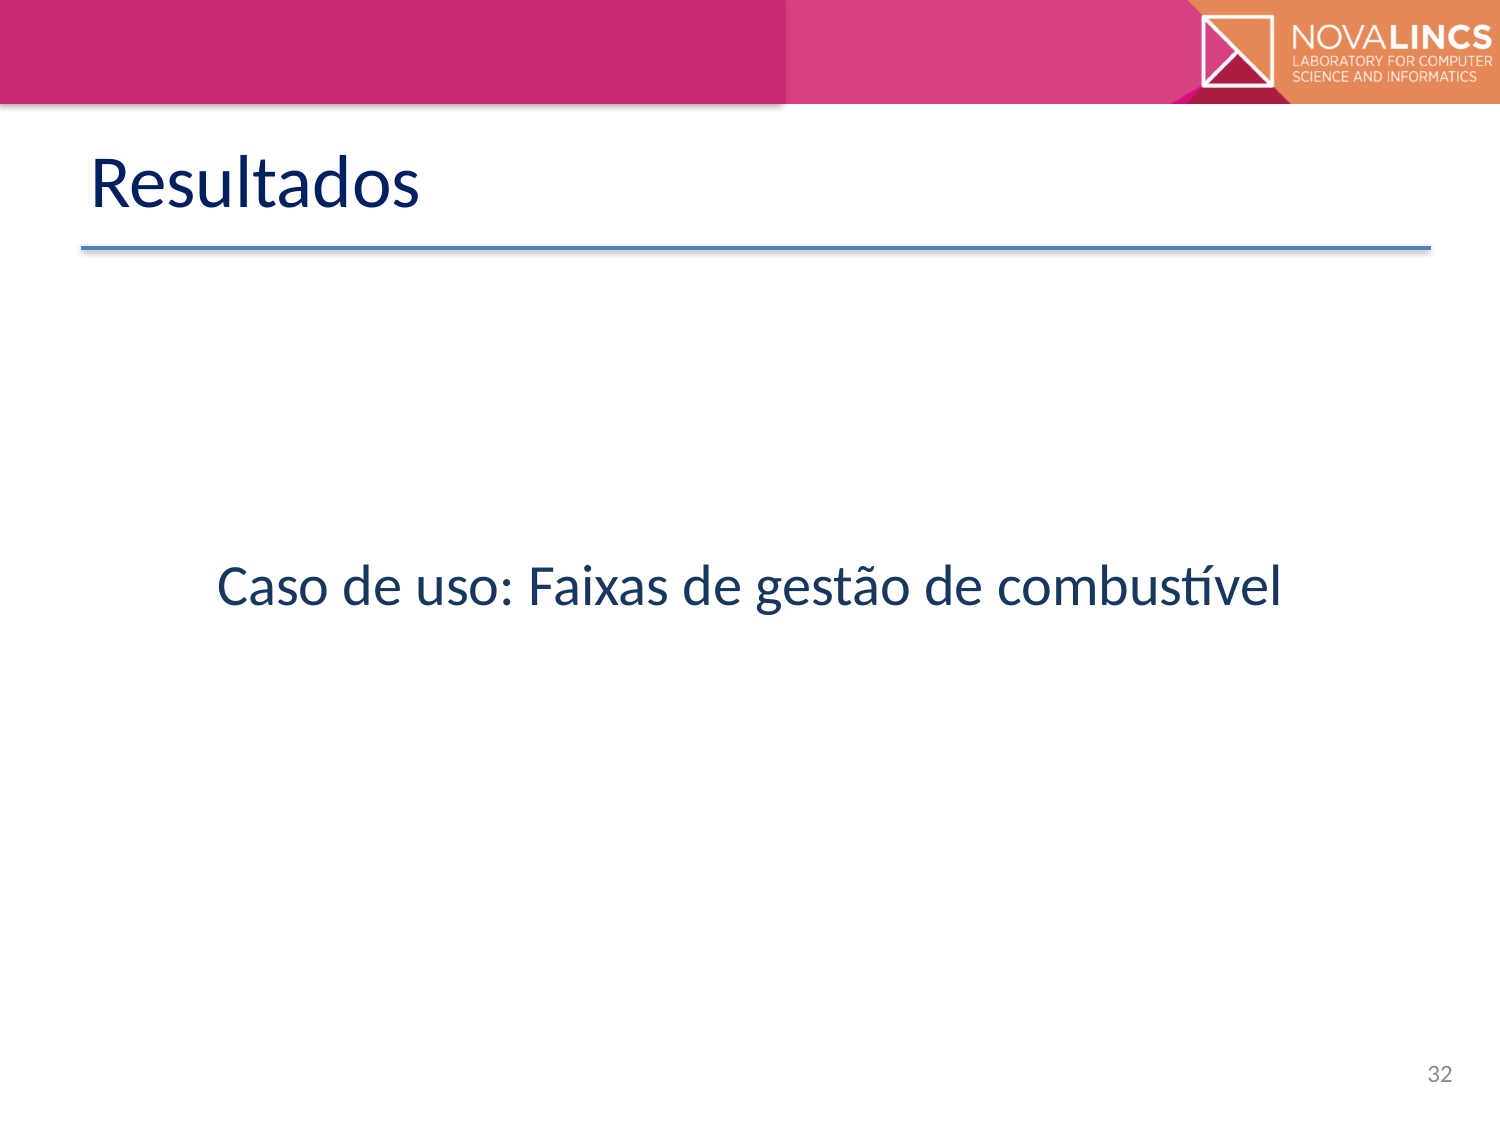

# Resultados
Caso de uso: Faixas de gestão de combustível
32